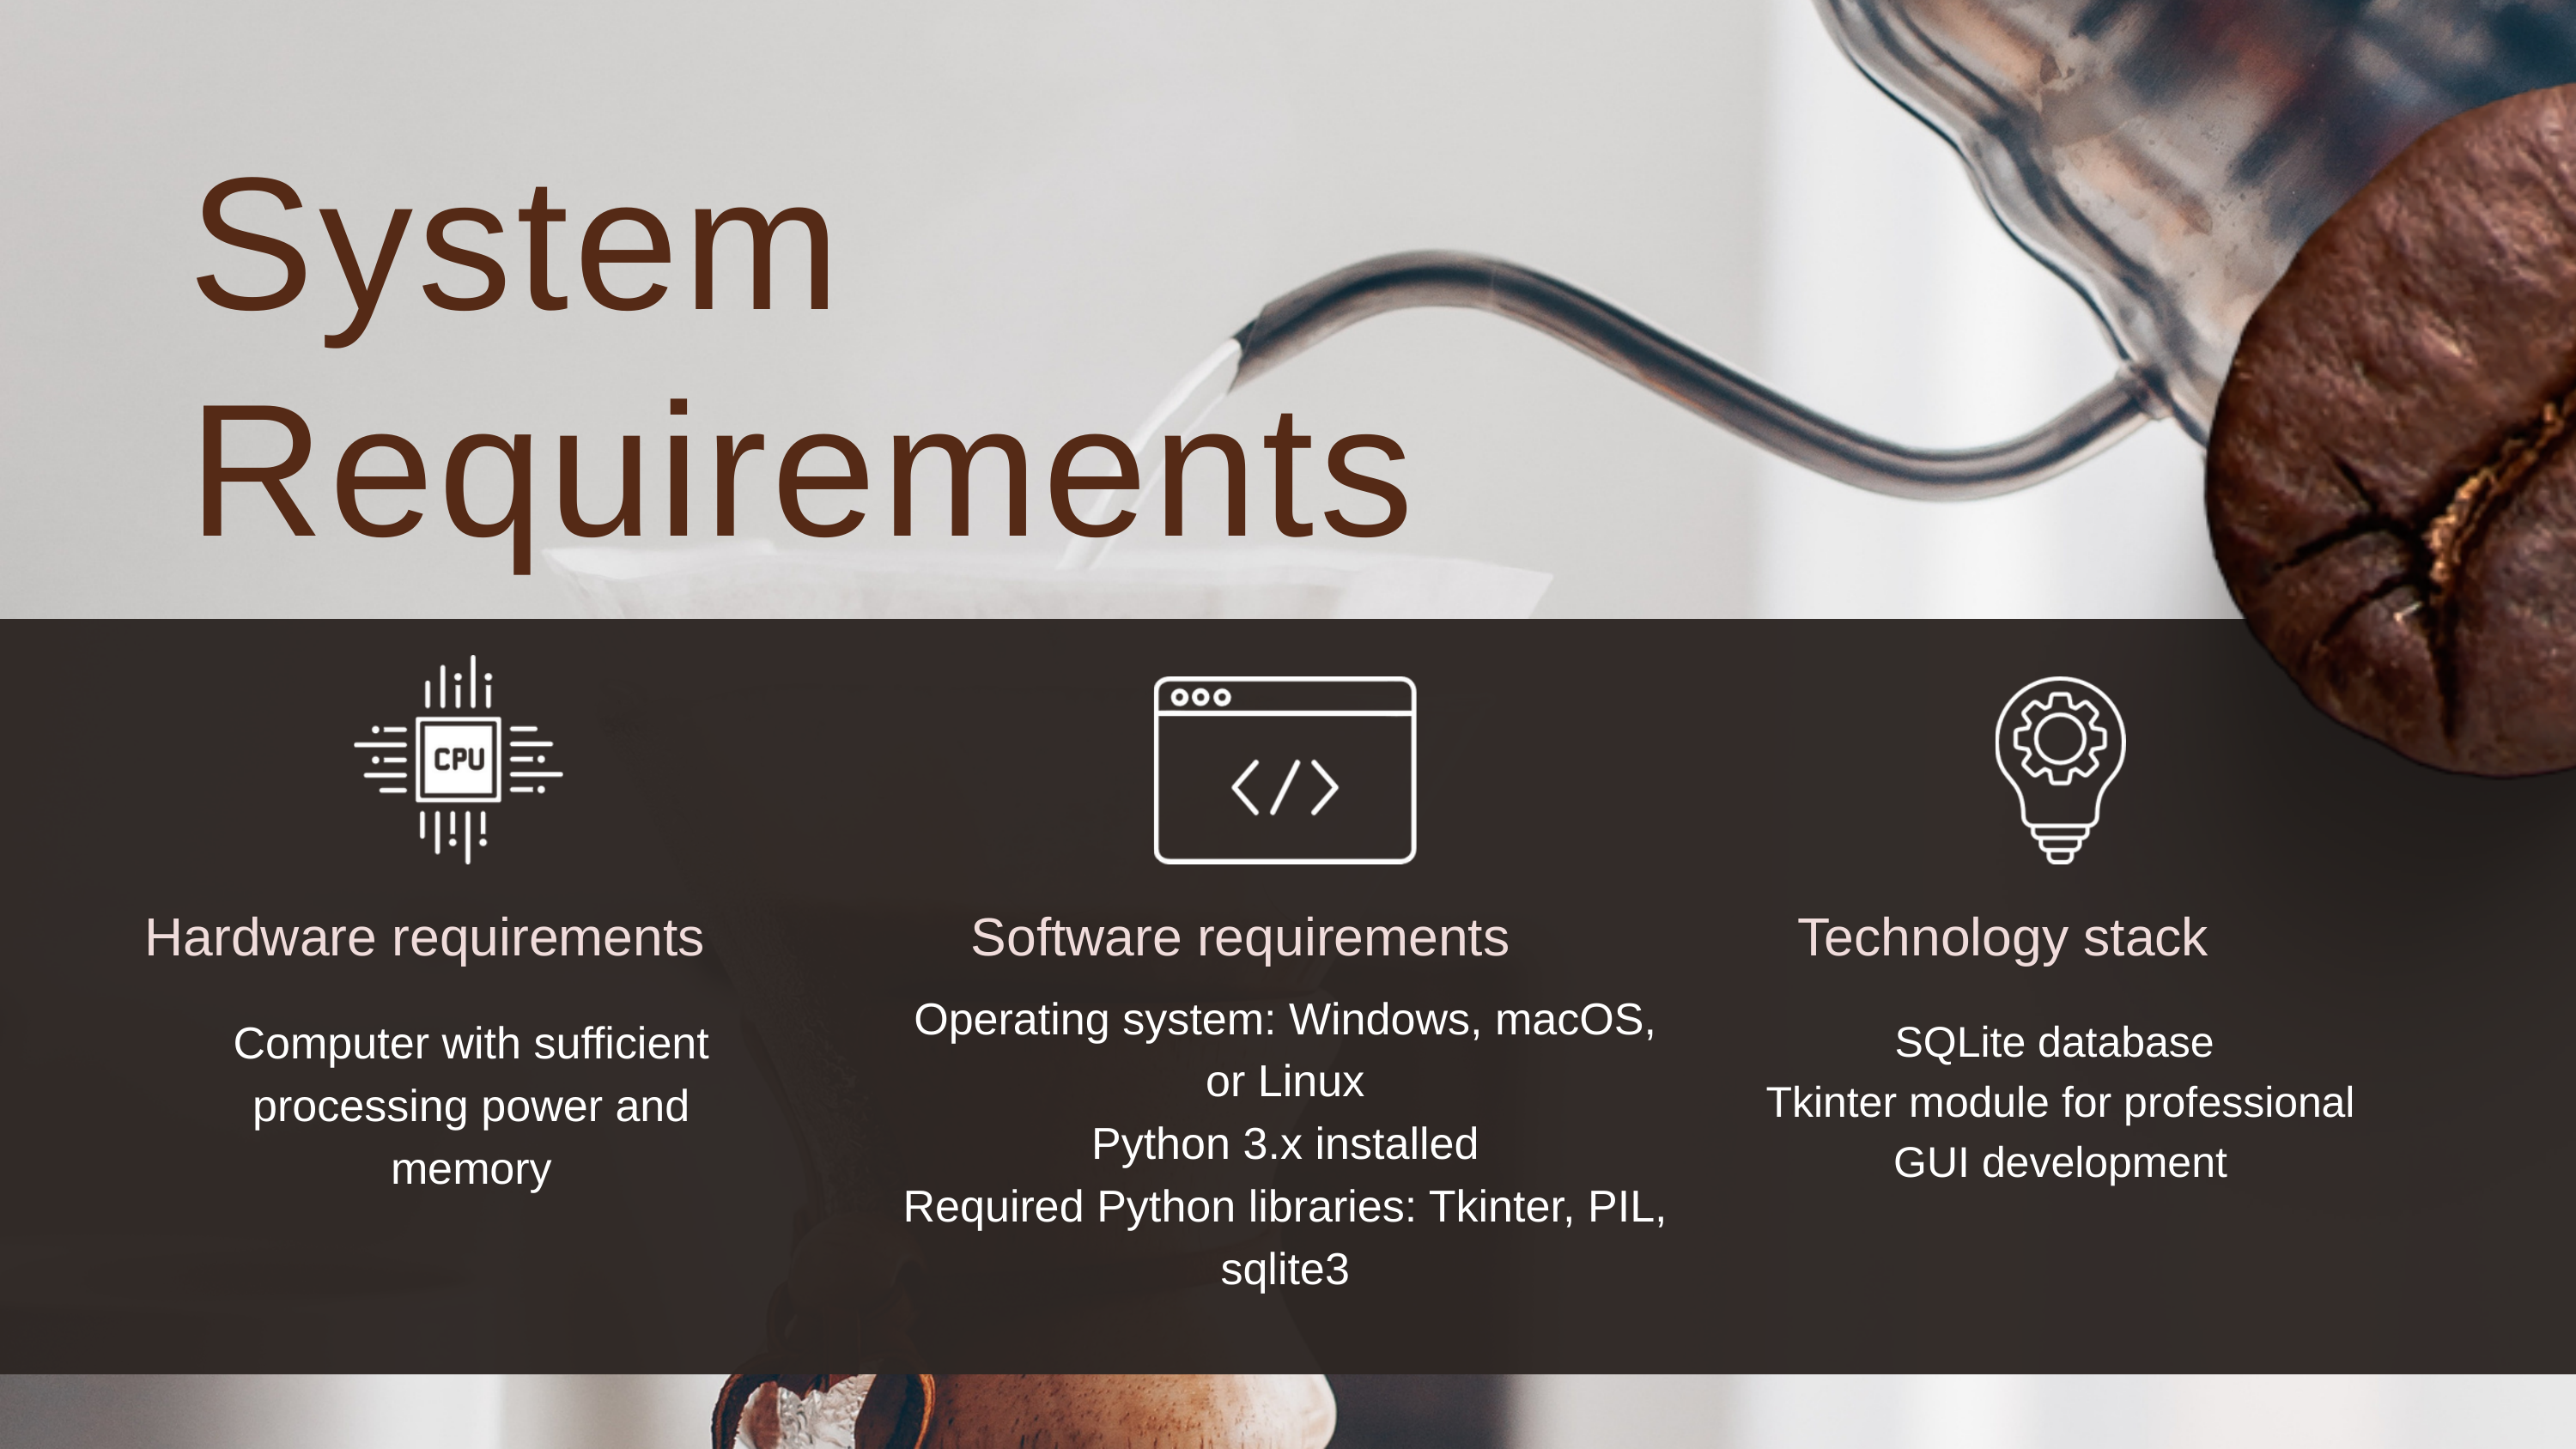

System
Requirements

Hardware requirements
Software requirements
Technology stack
Operating system: Windows, macOS, or Linux
Python 3.x installed
Required Python libraries: Tkinter, PIL, sqlite3
Computer with sufficient processing power and memory
SQLite database
Tkinter module for professional GUI development